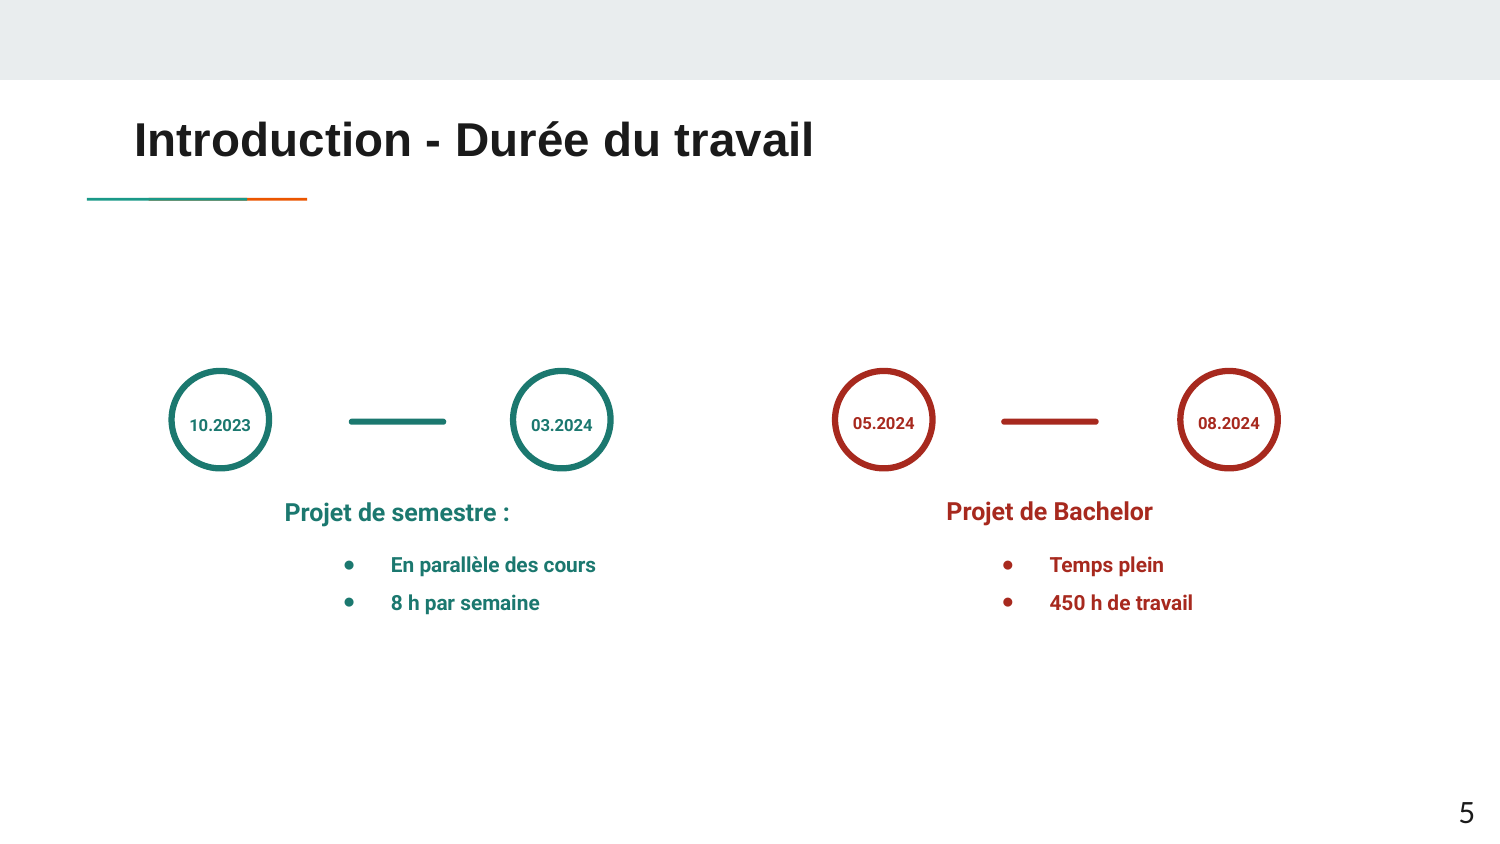

# Introduction - Durée du travail

10.2023

Projet de semestre :

03.2024

05.2024
Projet de Bachelor

08.2024

En parallèle des cours
8 h par semaine
Temps plein
450 h de travail
5